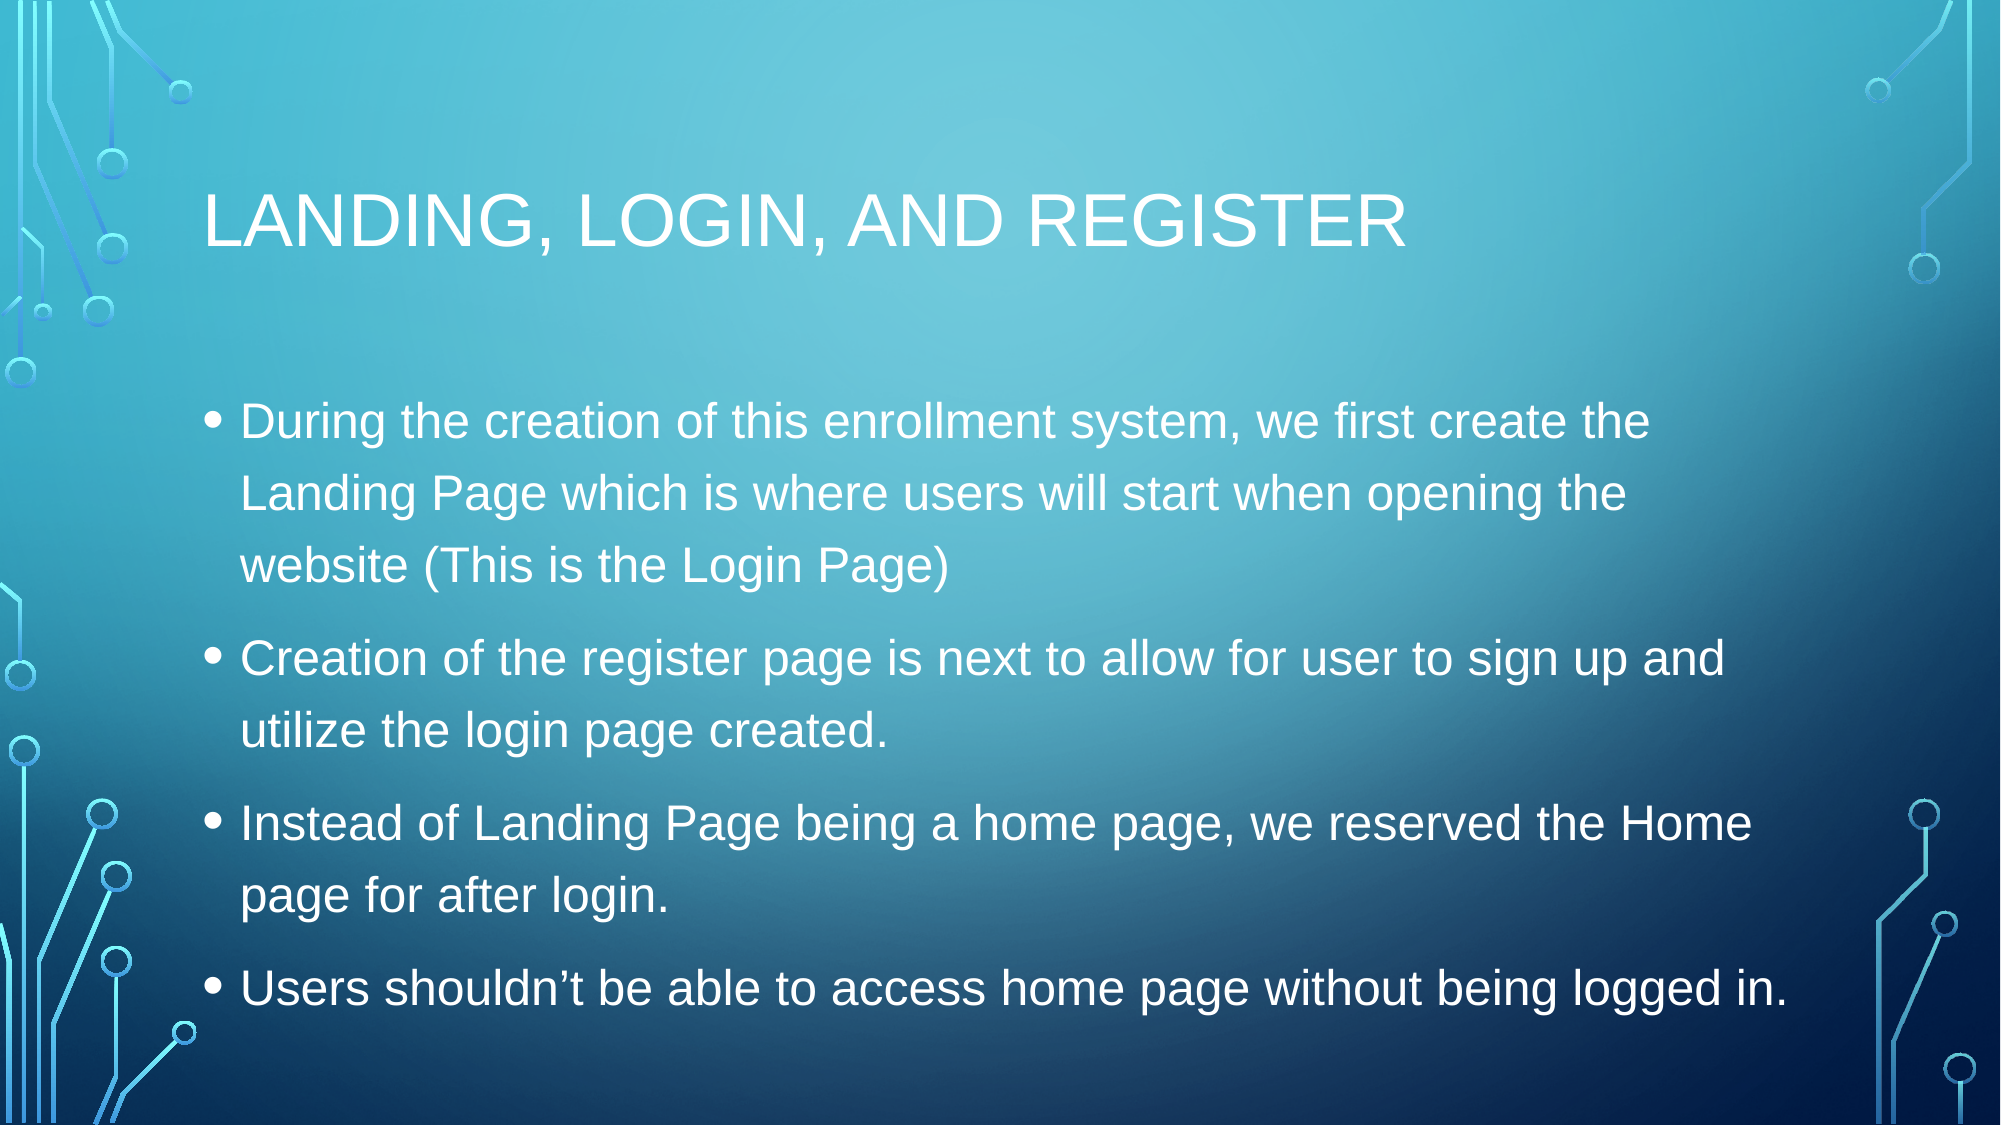

# Landing, Login, and Register
During the creation of this enrollment system, we first create the Landing Page which is where users will start when opening the website (This is the Login Page)
Creation of the register page is next to allow for user to sign up and utilize the login page created.
Instead of Landing Page being a home page, we reserved the Home page for after login.
Users shouldn’t be able to access home page without being logged in.